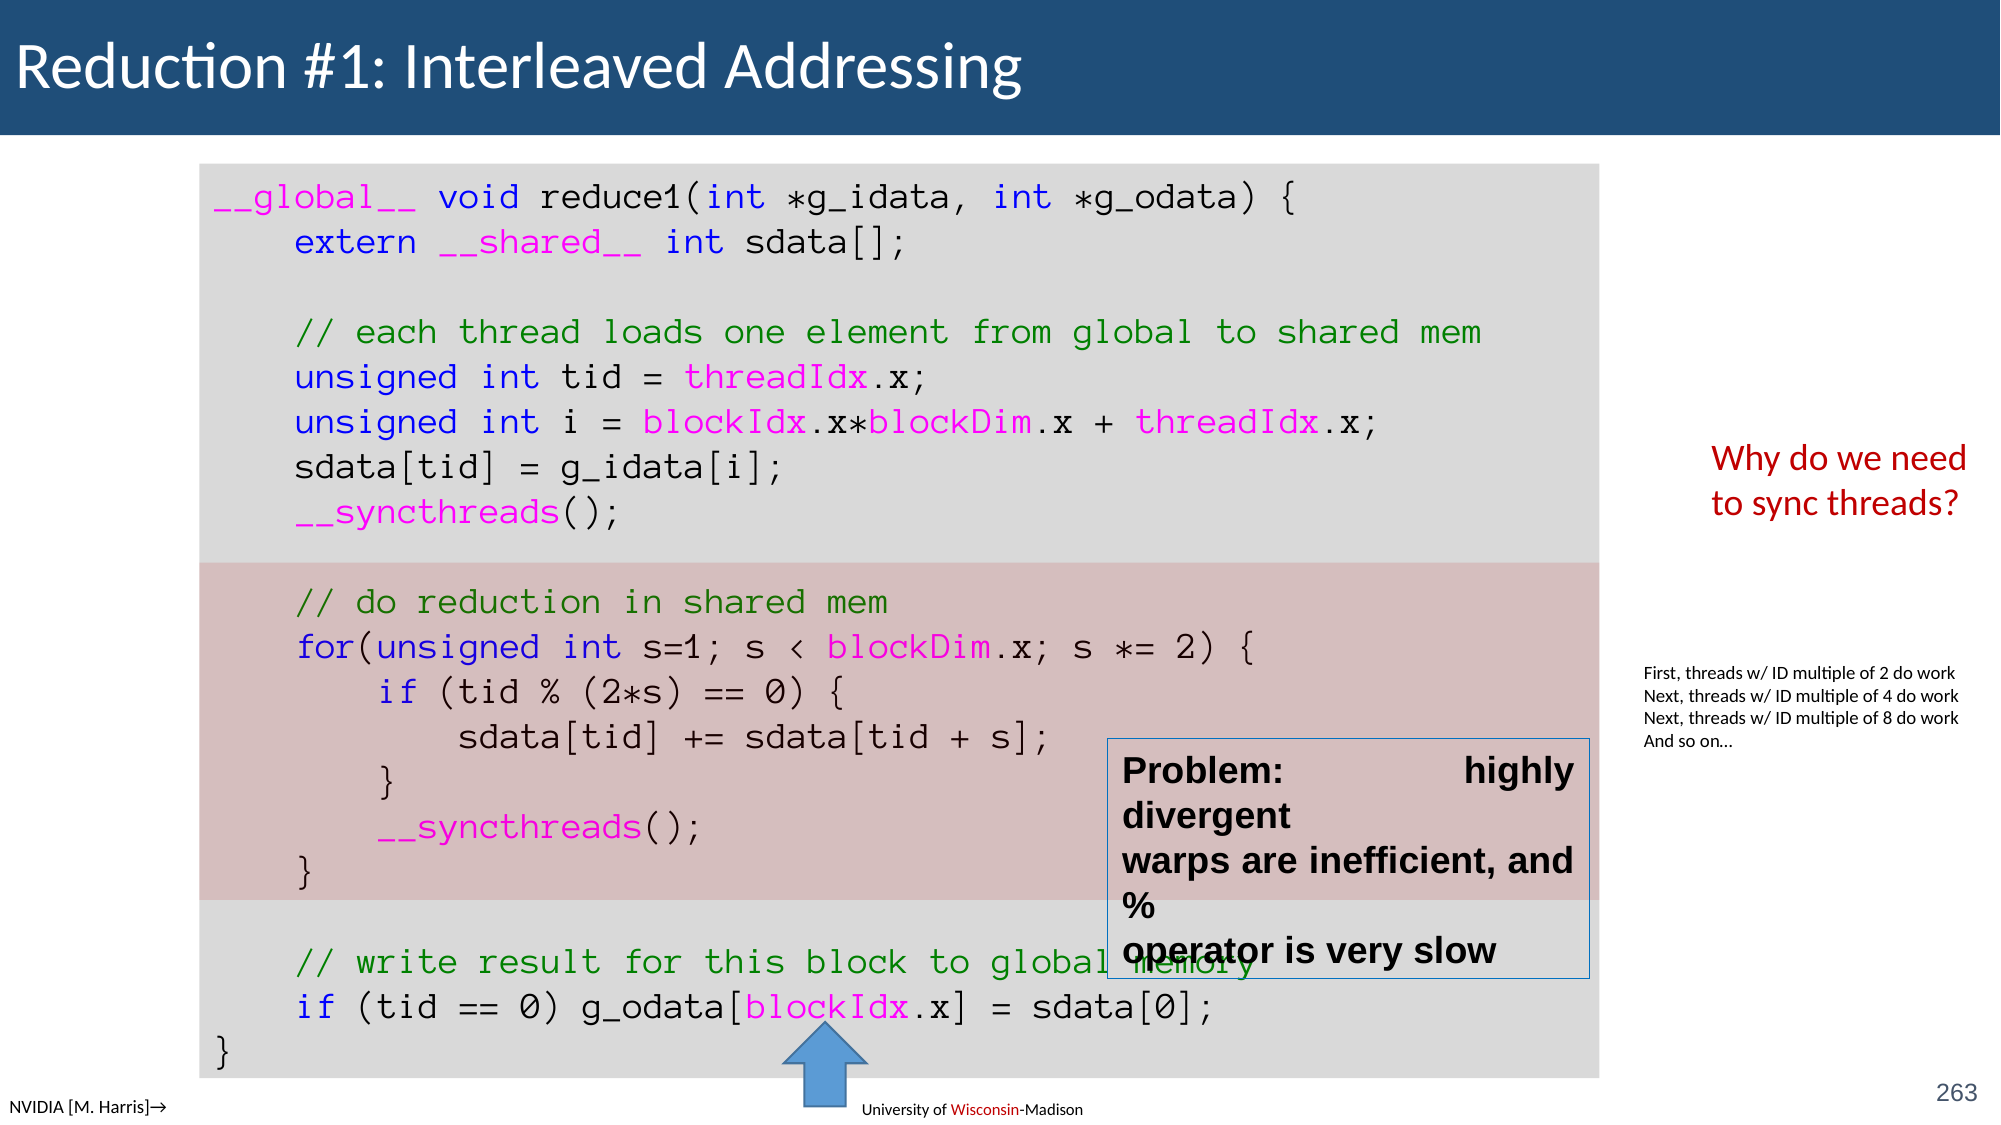

# Reduction #1: Interleaved Addressing
__global__ void reduce1(int *g_idata, int *g_odata) {
    extern __shared__ int sdata[];

    // each thread loads one element from global to shared mem
    unsigned int tid = threadIdx.x;
    unsigned int i = blockIdx.x*blockDim.x + threadIdx.x;
    sdata[tid] = g_idata[i];
    __syncthreads();

    // do reduction in shared mem
    for(unsigned int s=1; s < blockDim.x; s *= 2) {
        if (tid % (2*s) == 0) {
            sdata[tid] += sdata[tid + s];
        }
        __syncthreads();
    }

    // write result for this block to global memory
    if (tid == 0) g_odata[blockIdx.x] = sdata[0];
}
Why do we need
to sync threads?

First, threads w/ ID multiple of 2 do work
Next, threads w/ ID multiple of 4 do work
Next, threads w/ ID multiple of 8 do work
And so on…
Problem: highly divergent
warps are inefficient, and %
operator is very slow

263
NVIDIA [M. Harris]→